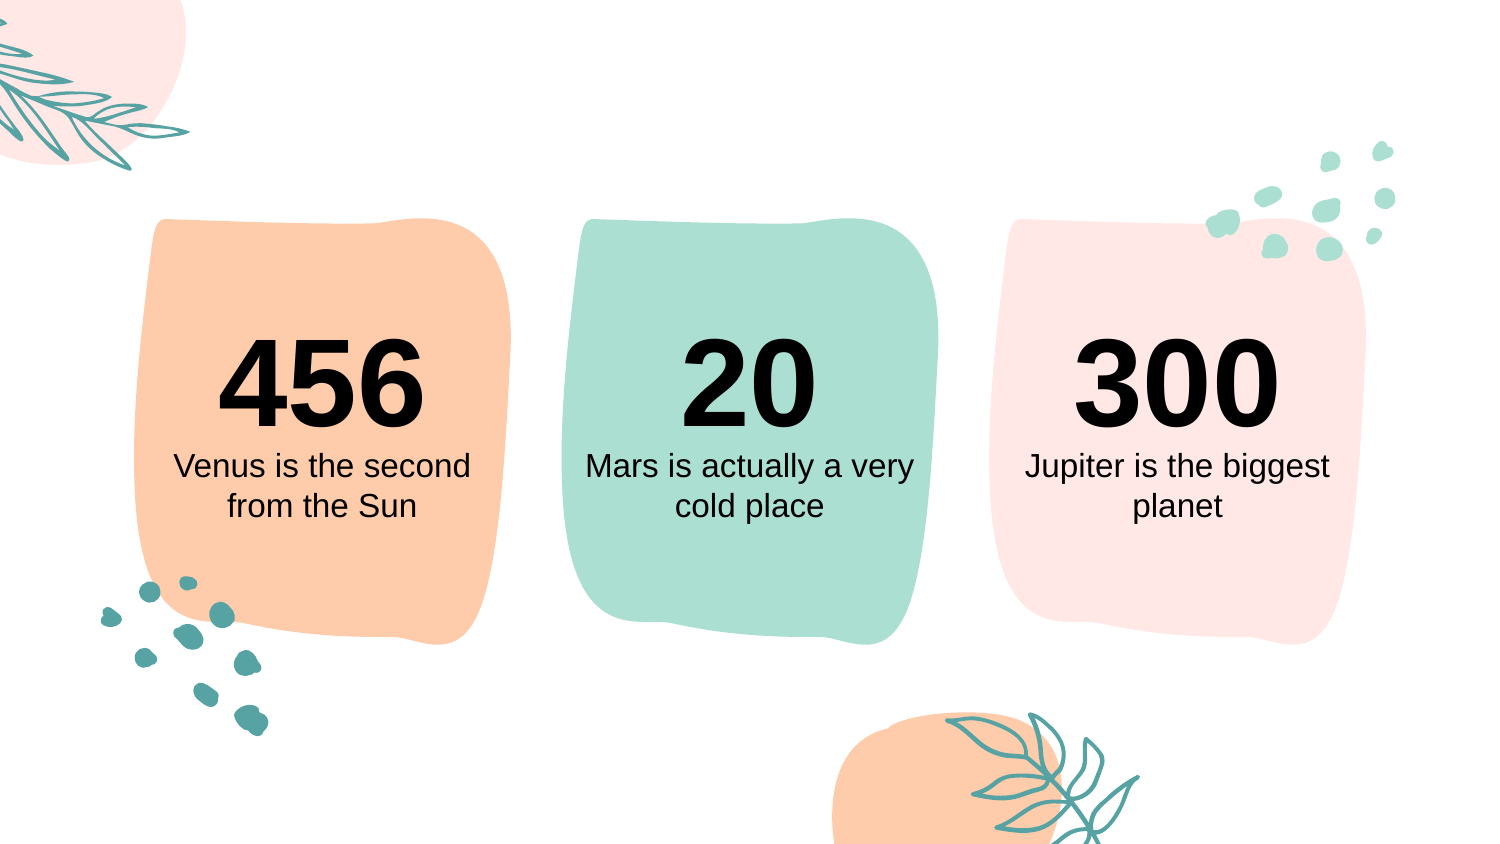

# 456
20
300
Venus is the second from the Sun
Mars is actually a very cold place
Jupiter is the biggest planet